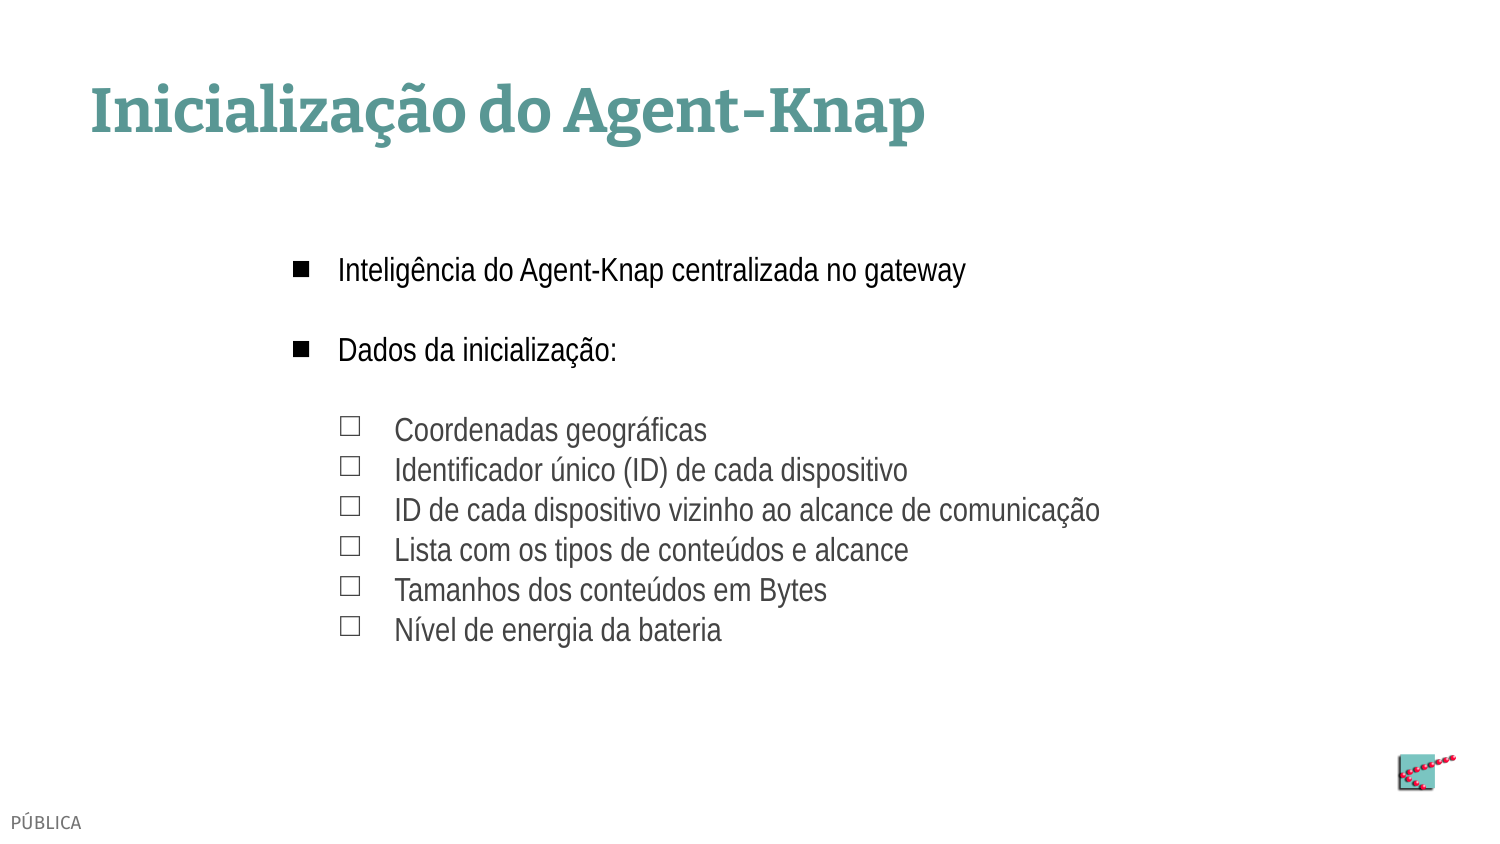

# Inicialização do Agent-Knap
Inteligência do Agent-Knap centralizada no gateway

Dados da inicialização:

Coordenadas geográficas
Identificador único (ID) de cada dispositivo
ID de cada dispositivo vizinho ao alcance de comunicação
Lista com os tipos de conteúdos e alcance
Tamanhos dos conteúdos em Bytes
Nível de energia da bateria